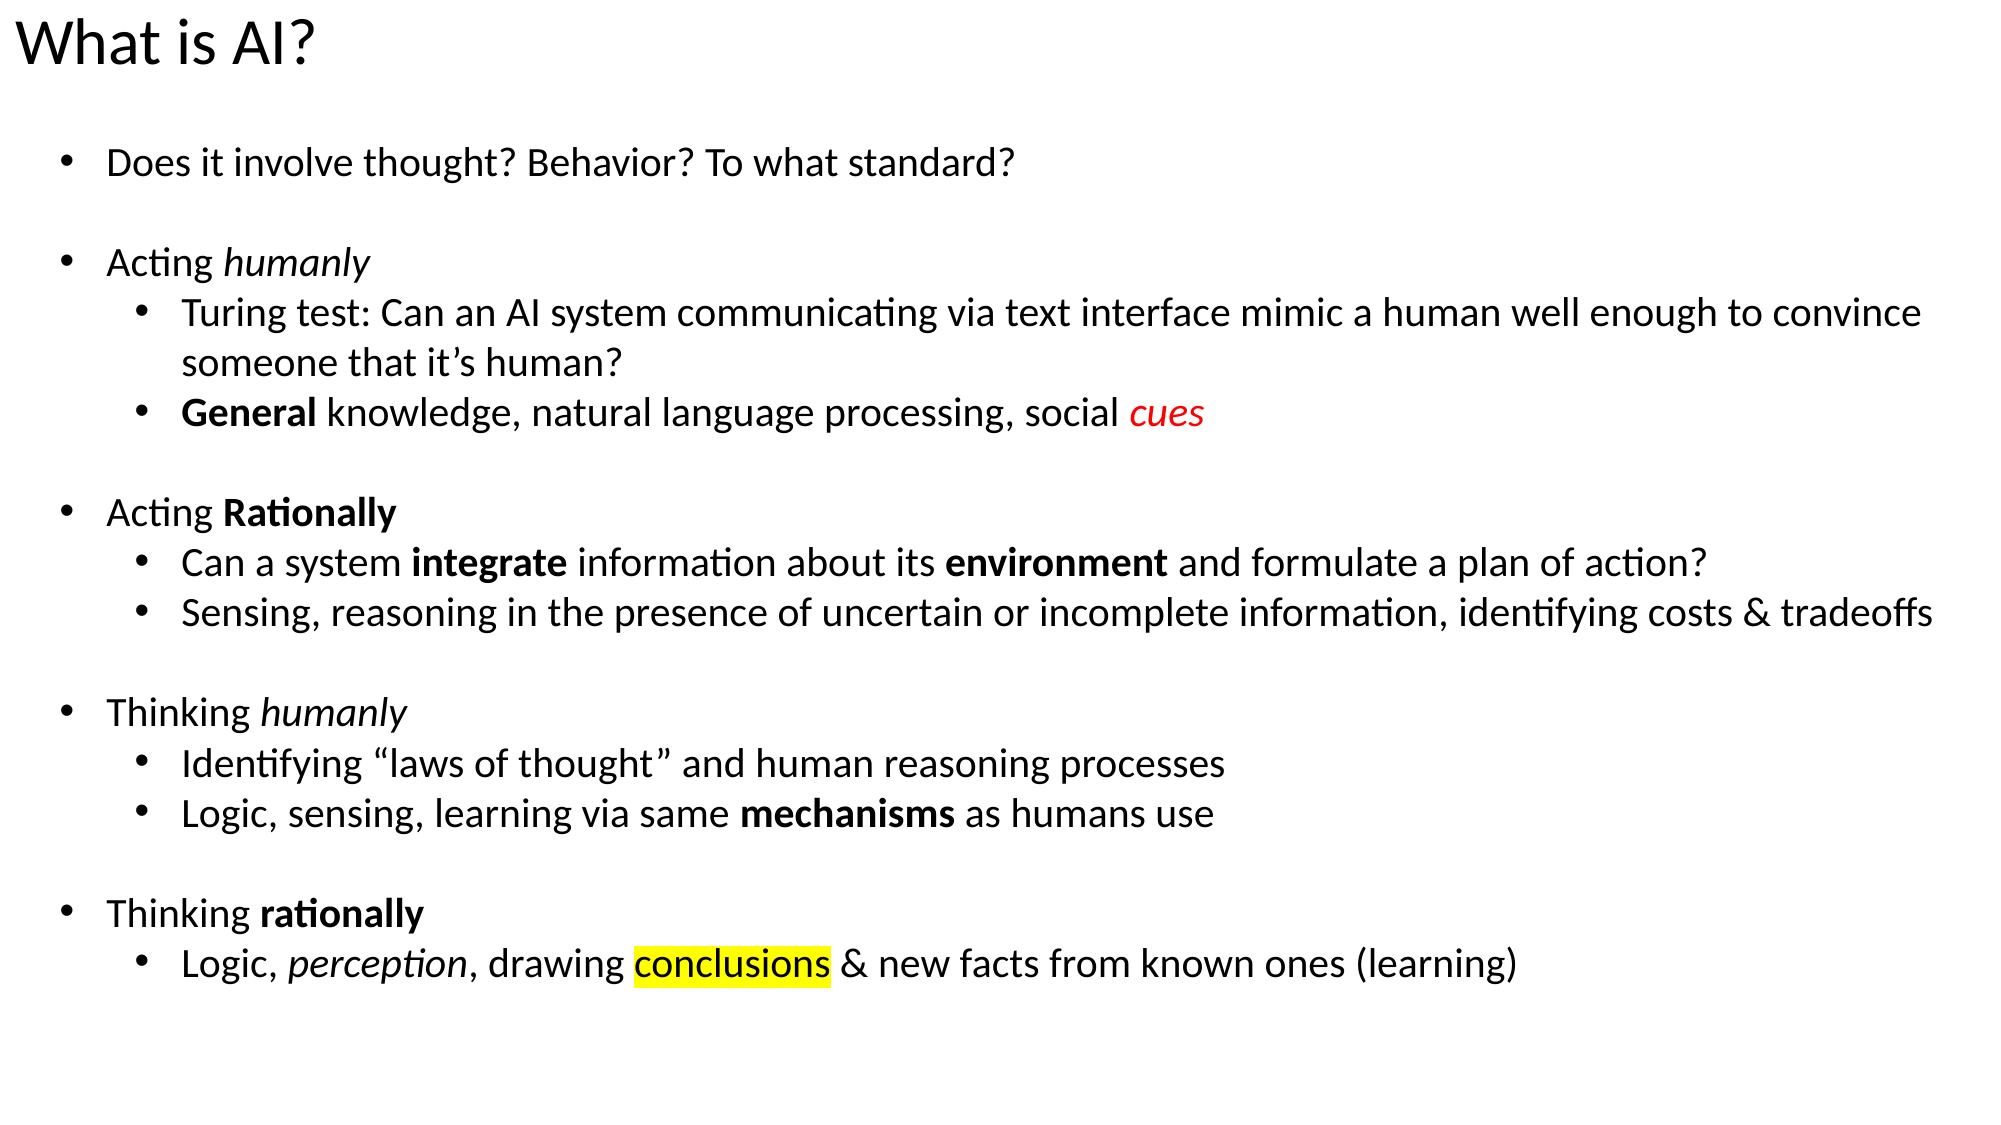

# What is AI?
Does it involve thought? Behavior? To what standard?

Acting humanly
Turing test: Can an AI system communicating via text interface mimic a human well enough to convince someone that it’s human?
General knowledge, natural language processing, social cues

Acting Rationally
Can a system integrate information about its environment and formulate a plan of action?
Sensing, reasoning in the presence of uncertain or incomplete information, identifying costs & tradeoffs

Thinking humanly
Identifying “laws of thought” and human reasoning processes
Logic, sensing, learning via same mechanisms as humans use

Thinking rationally
Logic, perception, drawing conclusions & new facts from known ones (learning)